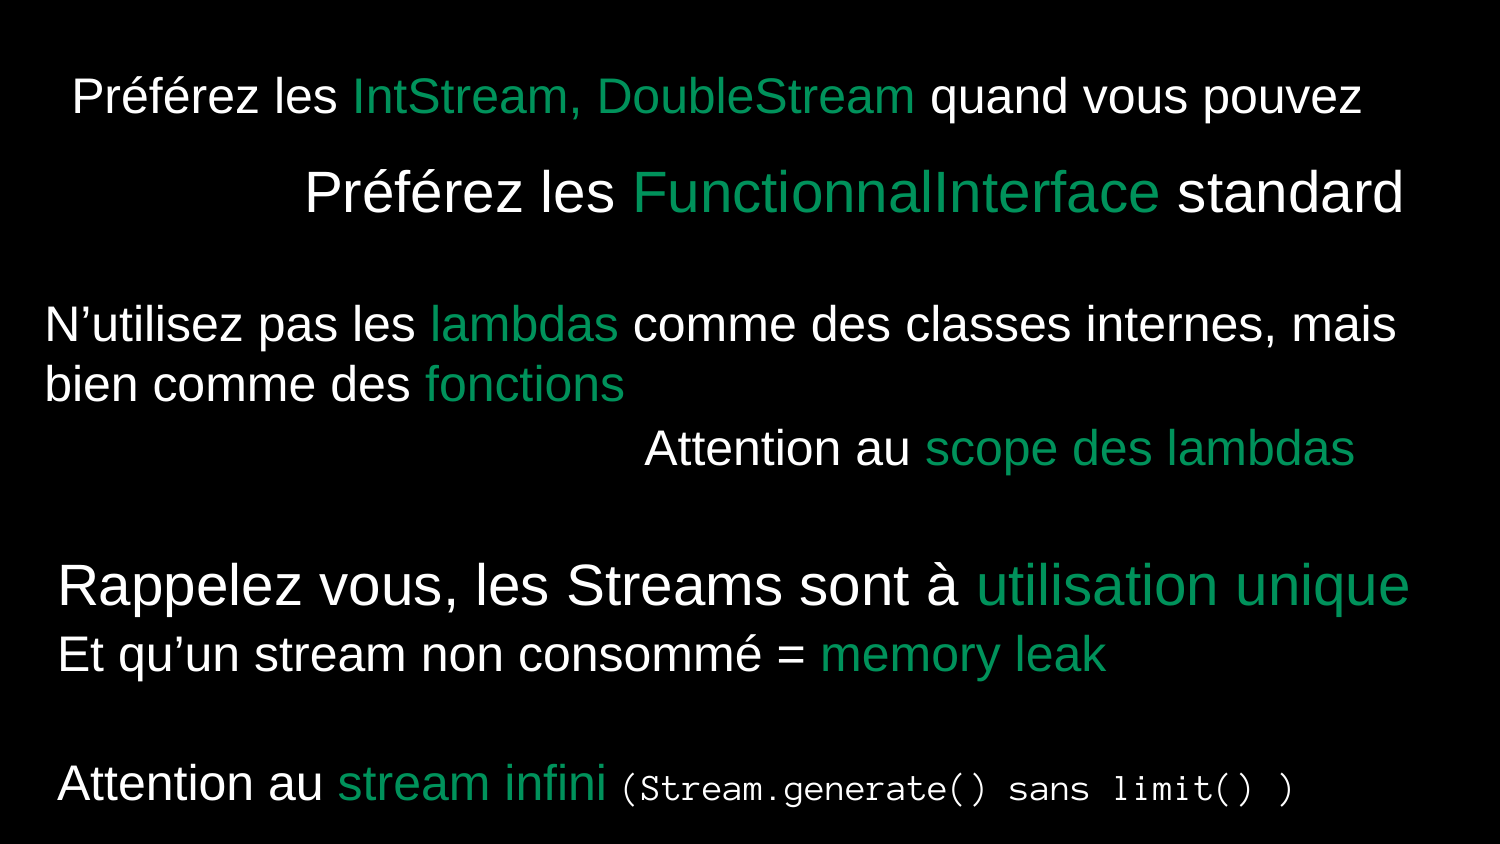

Préférez les IntStream, DoubleStream quand vous pouvez

Préférez les FunctionnalInterface standard

N’utilisez pas les lambdas comme des classes internes, mais bien comme des fonctions
				Attention au scope des lambdas
Rappelez vous, les Streams sont à utilisation unique
Et qu’un stream non consommé = memory leak

Attention au stream infini (Stream.generate() sans limit() )